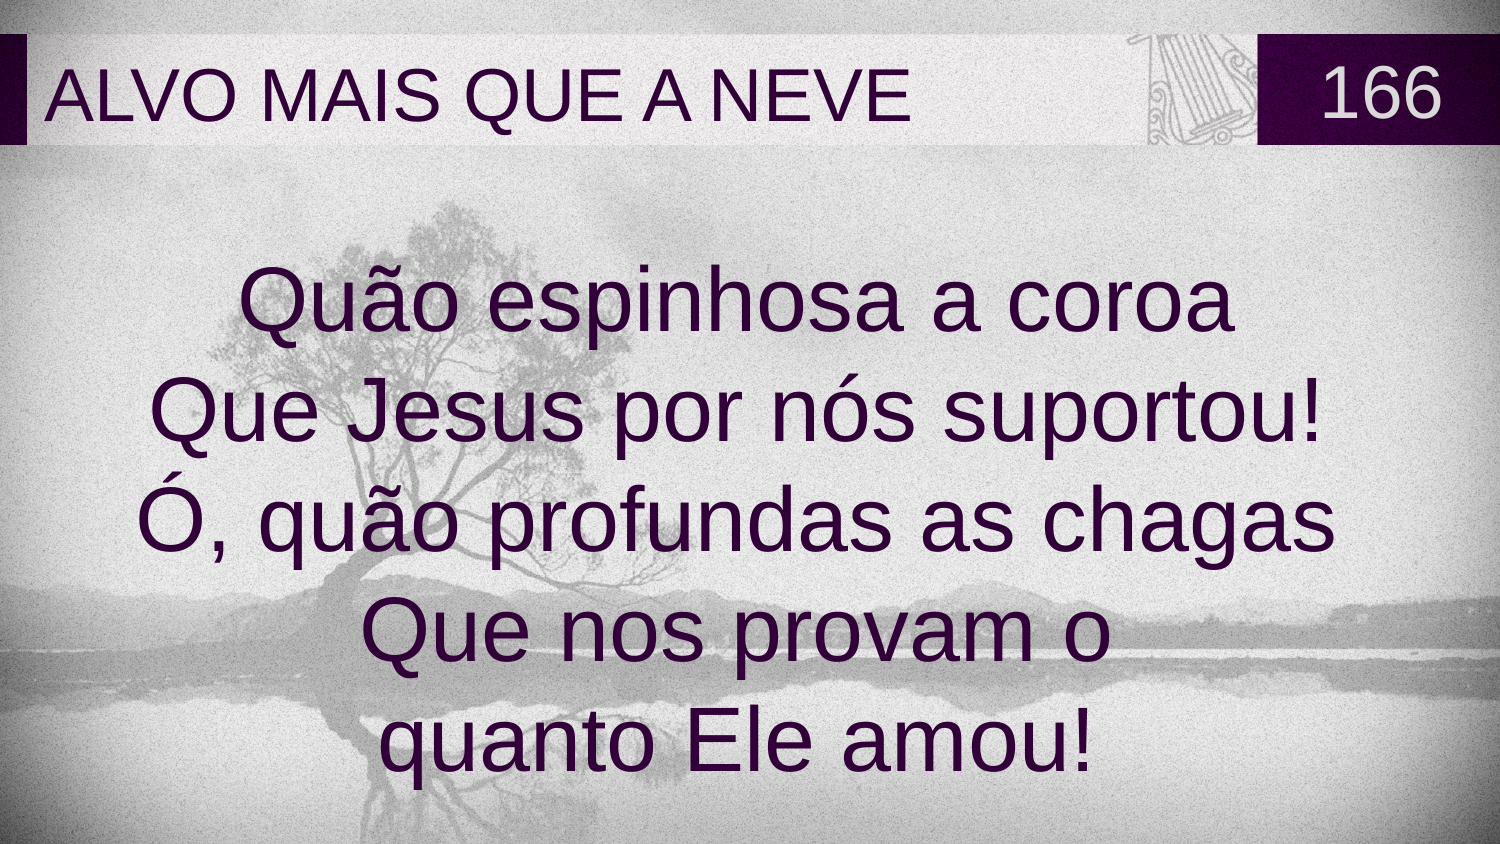

# ALVO MAIS QUE A NEVE
166
Quão espinhosa a coroa
Que Jesus por nós suportou!
Ó, quão profundas as chagas
Que nos provam o
quanto Ele amou!